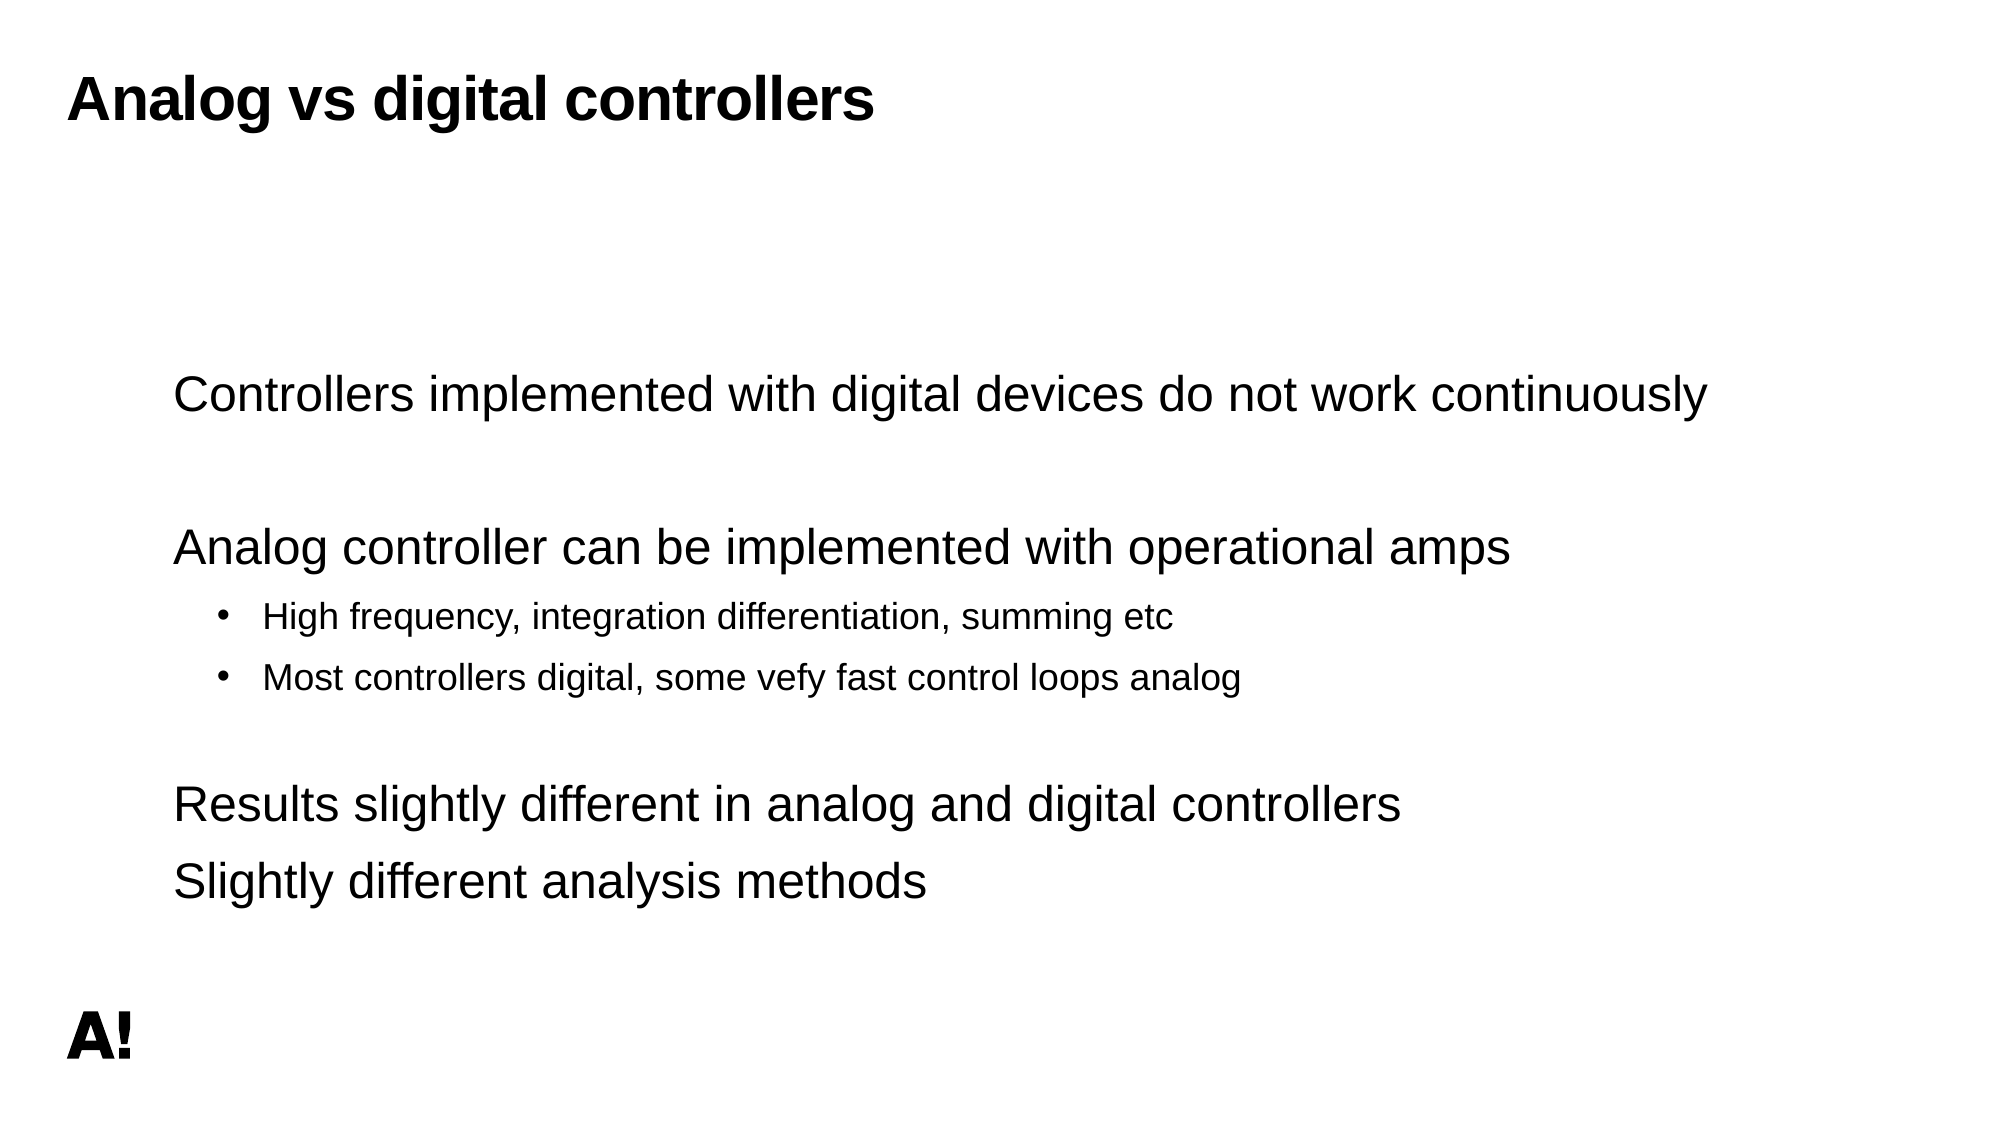

# Analog vs digital controllers
Controllers implemented with digital devices do not work continuously

Analog controller can be implemented with operational amps
High frequency, integration differentiation, summing etc
Most controllers digital, some vefy fast control loops analog

Results slightly different in analog and digital controllers
Slightly different analysis methods